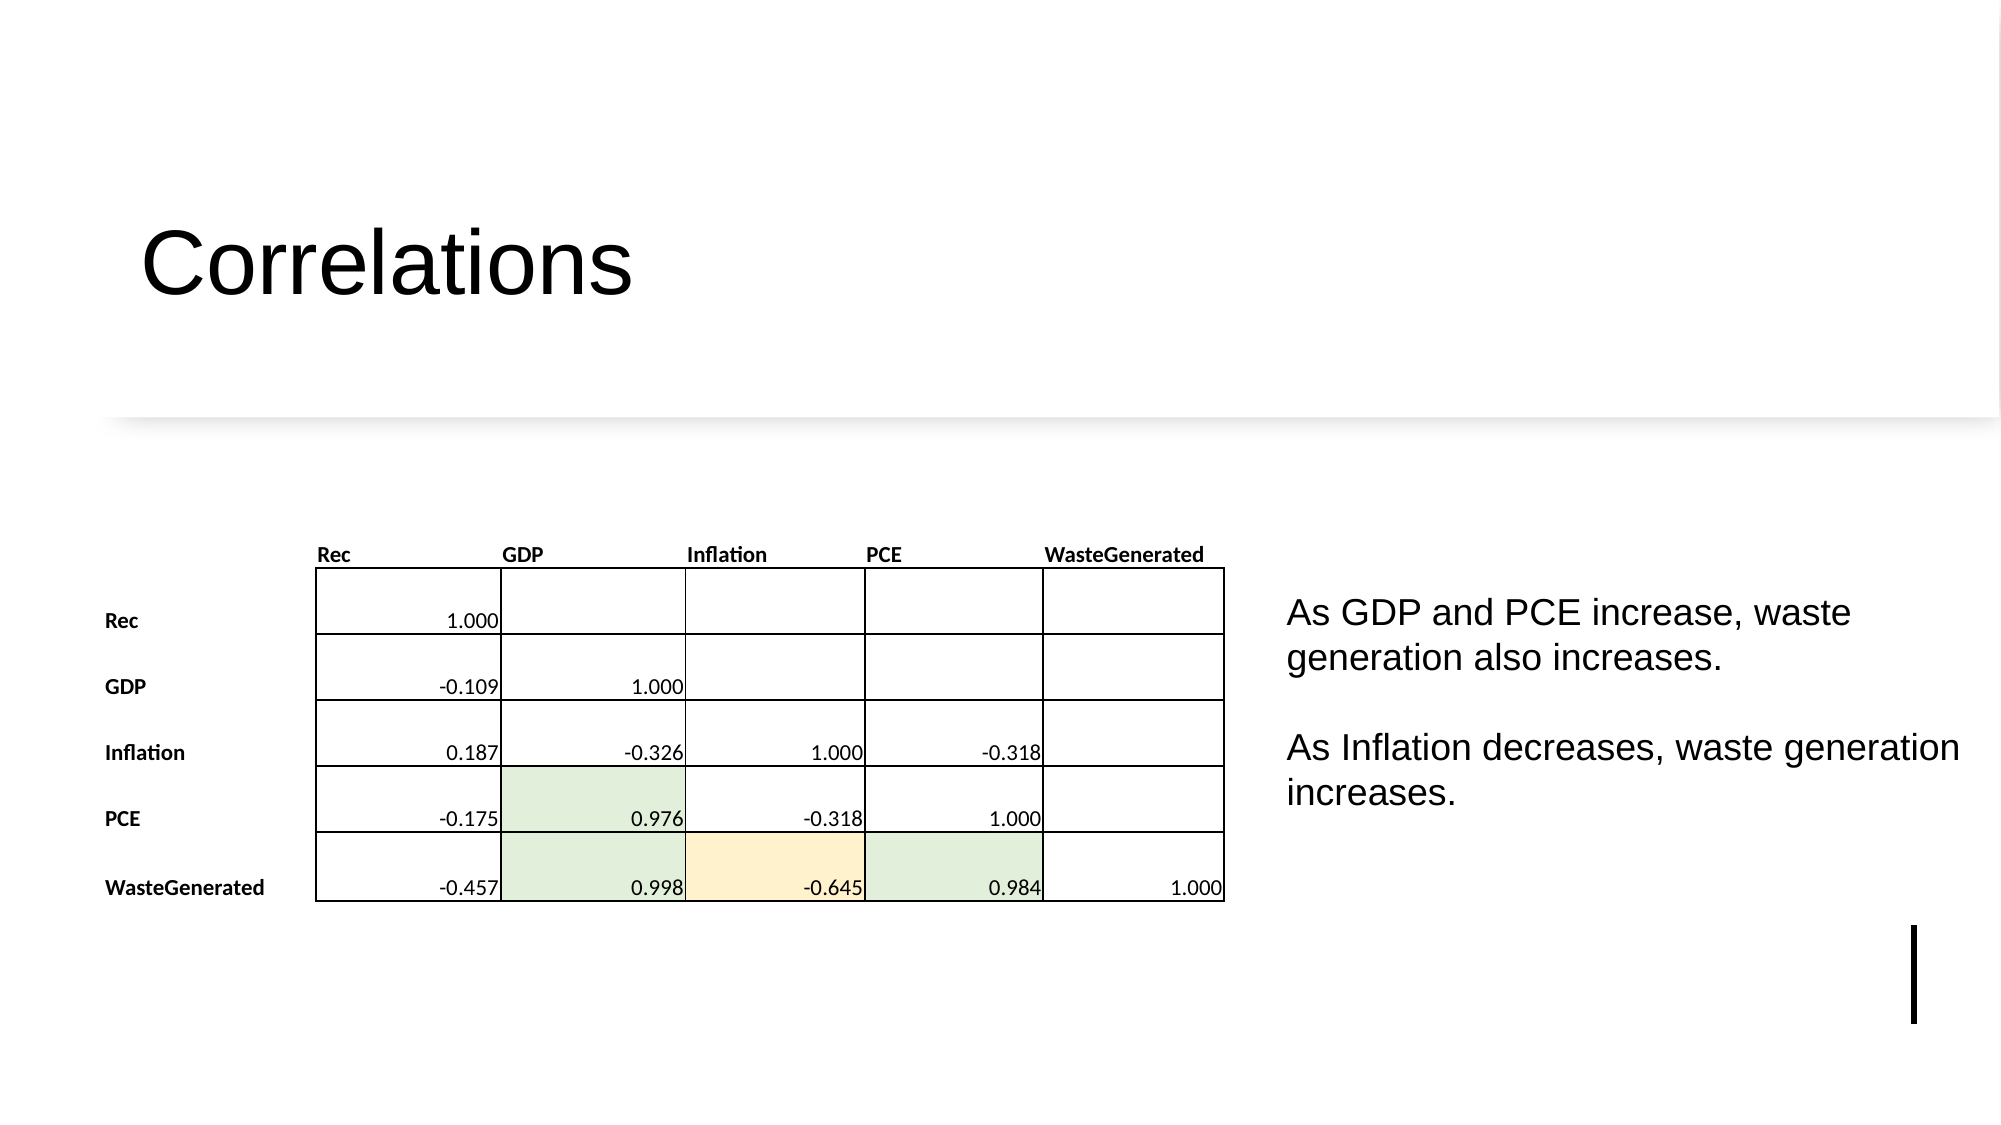

# Correlations
|  | Rec | GDP | Inflation | PCE | WasteGenerated |
| --- | --- | --- | --- | --- | --- |
| Rec | 1.000 |  |  |  |  |
| GDP | -0.109 | 1.000 |  |  |  |
| Inflation | 0.187 | -0.326 | 1.000 | -0.318 |  |
| PCE | -0.175 | 0.976 | -0.318 | 1.000 |  |
| WasteGenerated | -0.457 | 0.998 | -0.645 | 0.984 | 1.000 |
As GDP and PCE increase, waste generation also increases.

As Inflation decreases, waste generation increases.